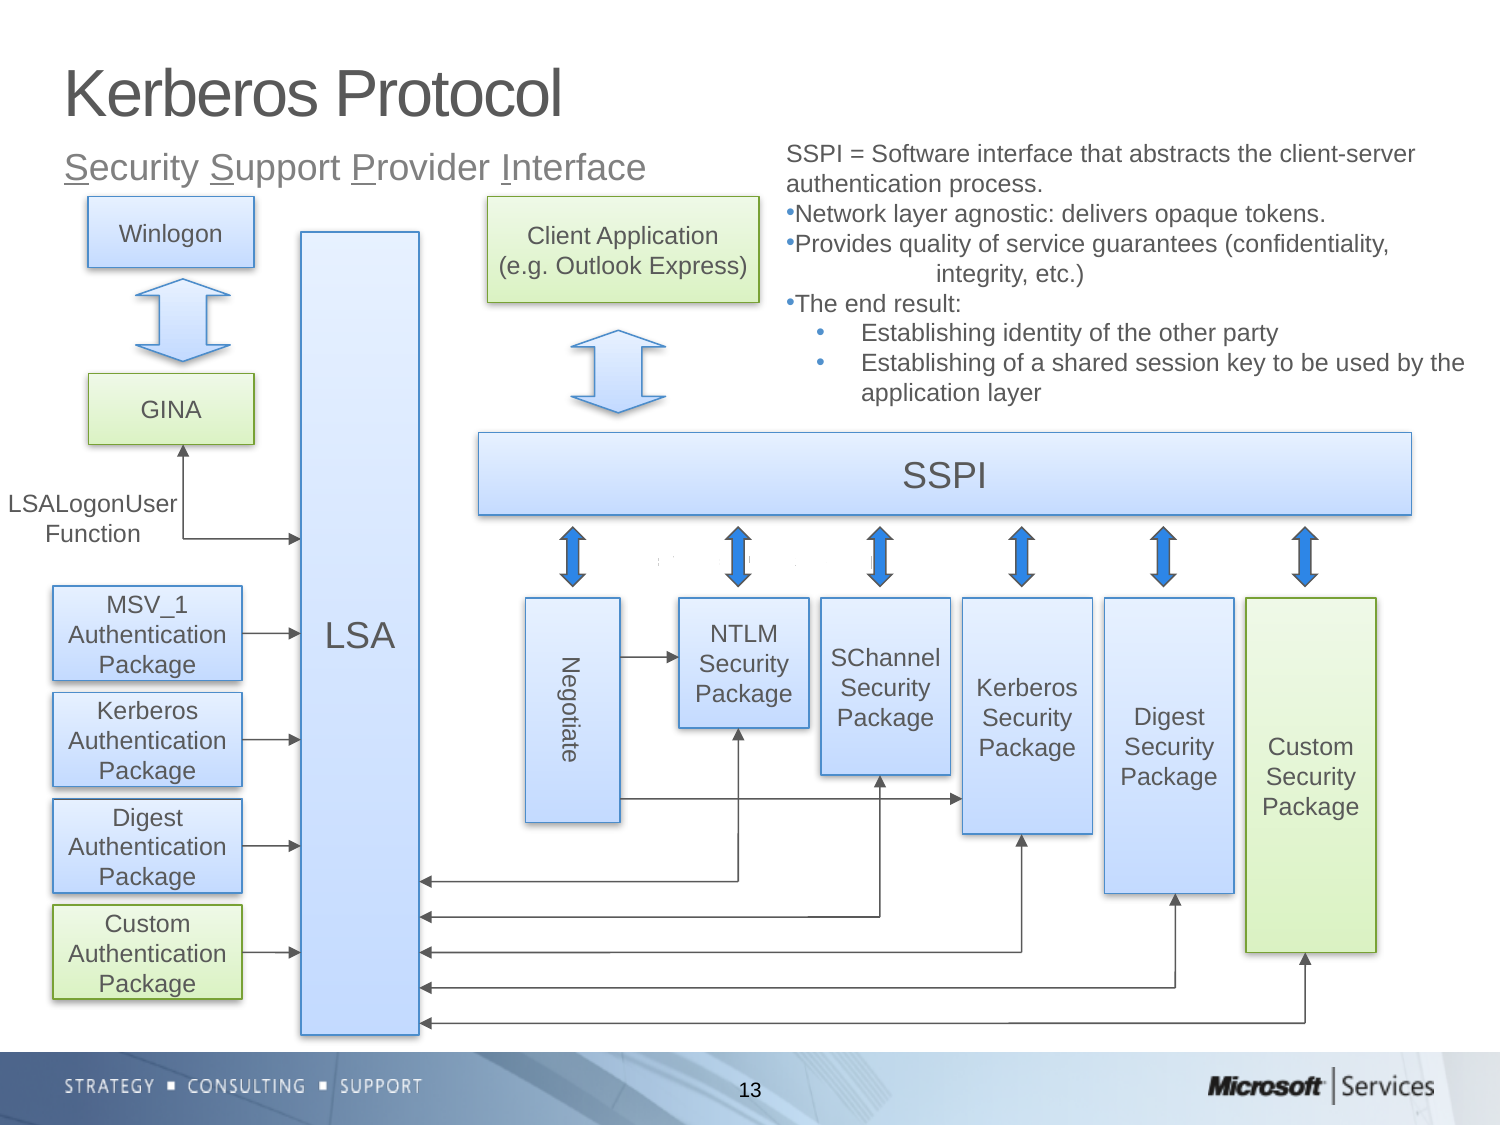

# Kerberos Protocol
SSPI = Software interface that abstracts the client-server authentication process.
Network layer agnostic: delivers opaque tokens.
Provides quality of service guarantees (confidentiality,
	integrity, etc.)
The end result:
Establishing identity of the other party
Establishing of a shared session key to be used by the application layer
Security Support Provider Interface
Winlogon
Client Application
(e.g. Outlook Express)
LSA

GINA
SSPI

LSALogonUser
Function

MSV_1
Authentication
Package
Negotiate
NTLM
Security
Package
SChannel
Security
Package
Kerberos
Security
Package
Digest
Security
Package
Custom
Security
Package

Kerberos
Authentication
Package

Digest
Authentication
Package

Custom
Authentication
Package